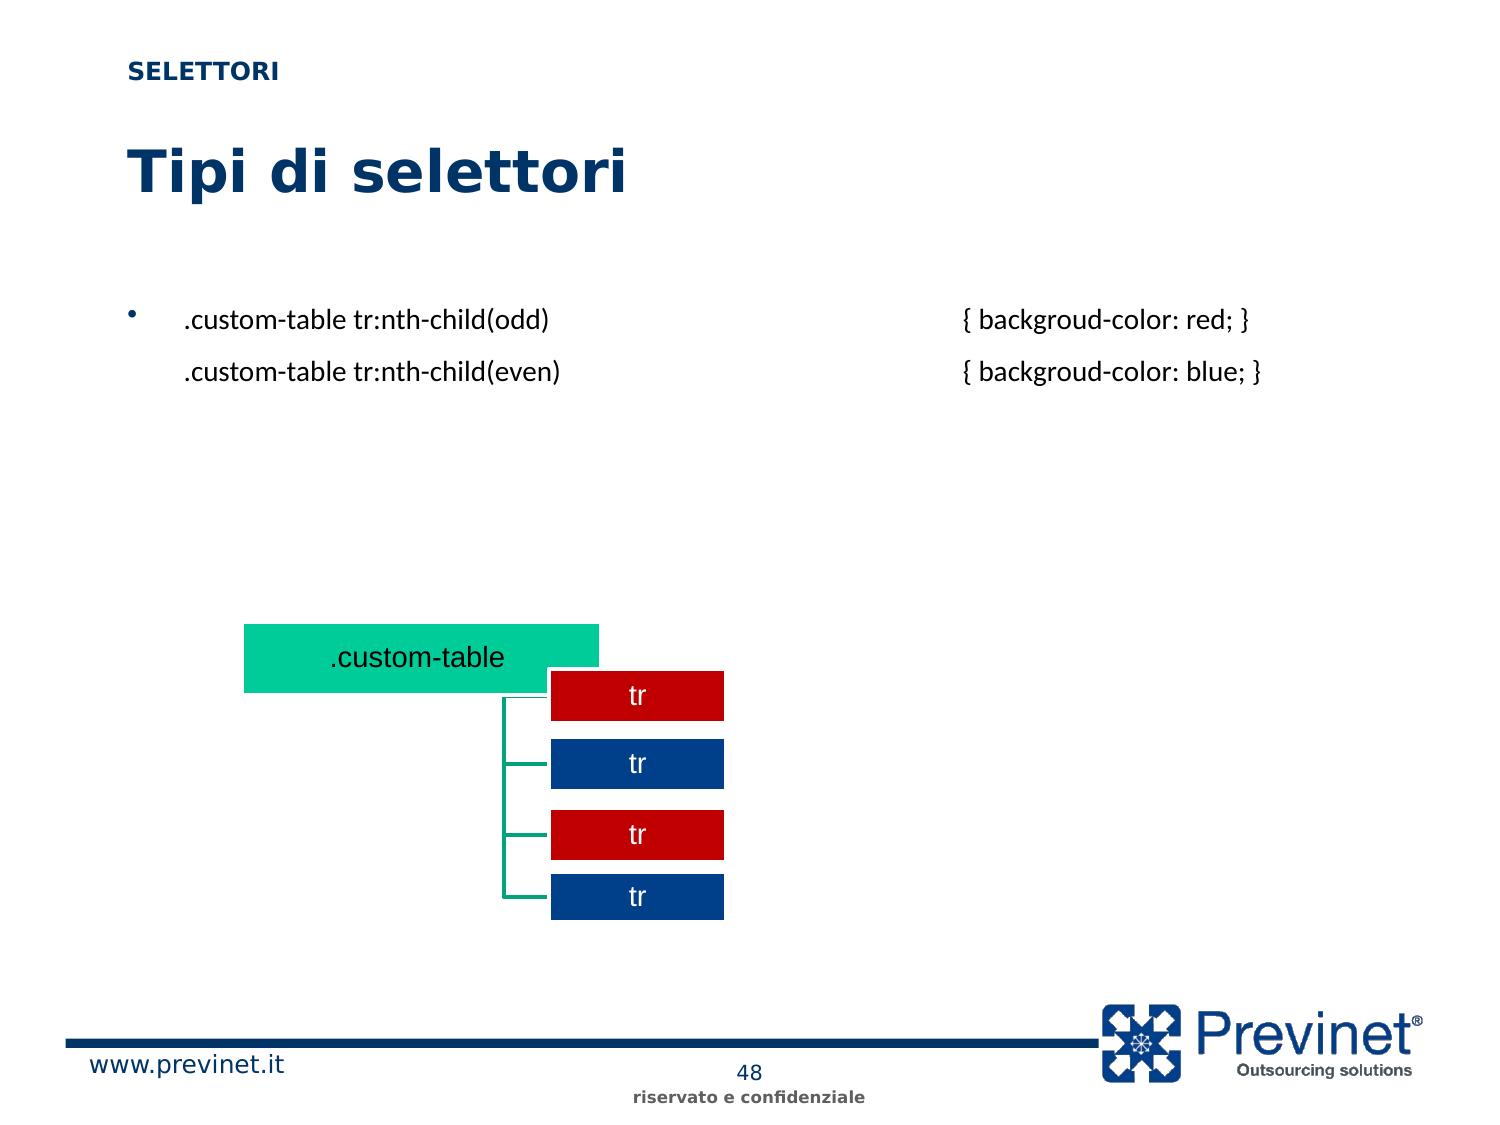

Selettori
# Tipi di selettori
.custom-table tr:nth-child(odd)	{ backgroud-color: red; }
.custom-table tr:nth-child(even) 	{ backgroud-color: blue; }

.custom-table
tr
tr
tr
tr